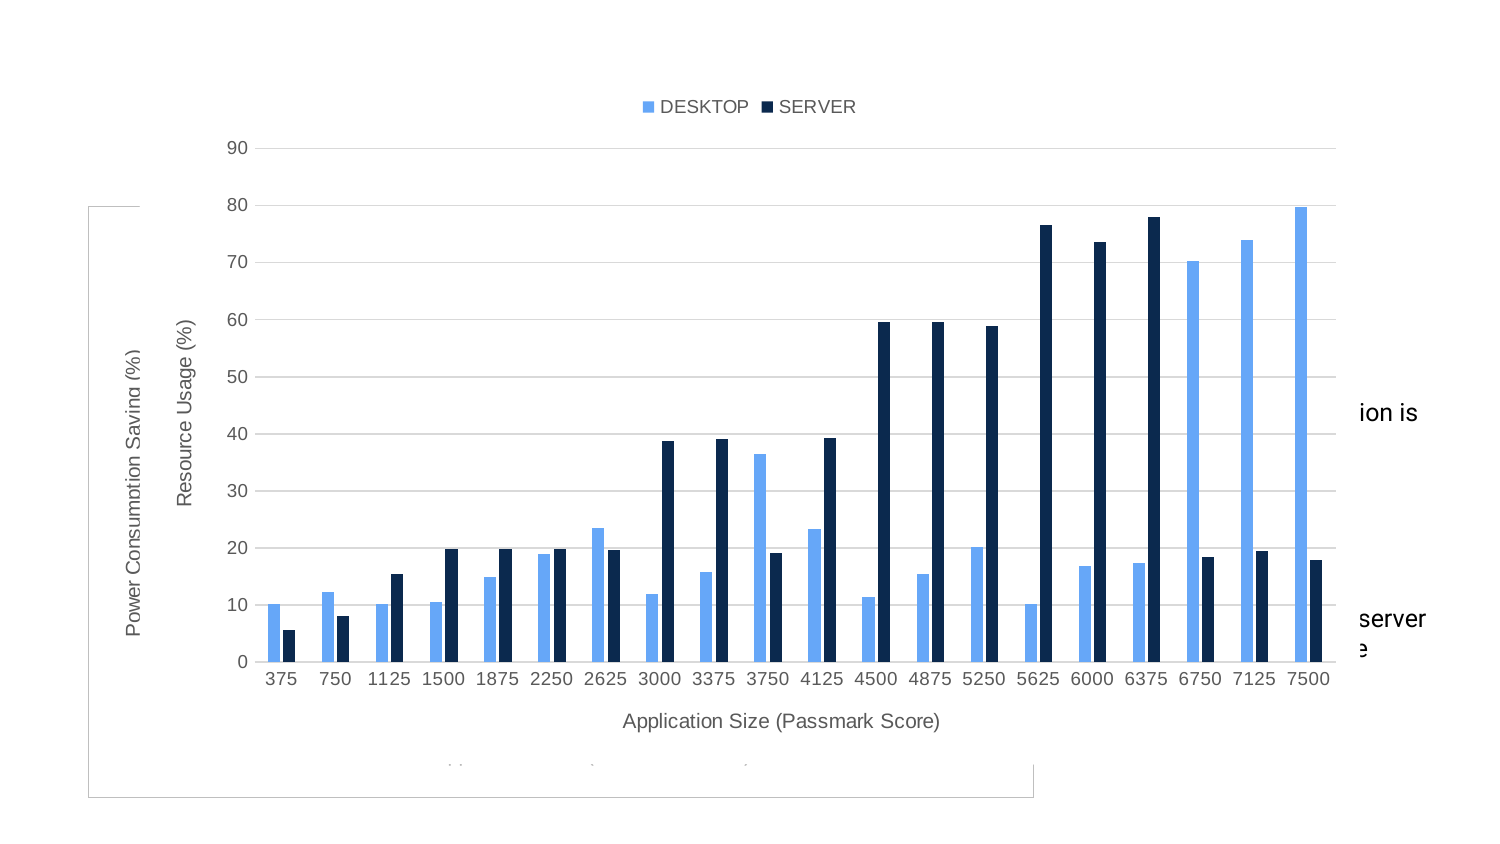

### Chart

| Category | DESKTOP | SERVER |
|---|---|---|
| 375 | 14.433 | 3.287 |
| 750 | 12.329 | 10.681 |
| 1125 | 10.224 | 18.076 |
| 1500 | 10.524 | 22.513 |
| 1875 | 10.224 | 27.936 |
| 2250 | 12.103 | 30.648 |
| 2625 | 10.224 | 37.796 |
| 3000 | 11.878 | 40.754 |
| 3375 | 10.224 | 47.656 |
| 3750 | 10.224 | 52.586 |
| 4125 | 10.224 | 57.516 |
| 4500 | 11.427 | 60.967 |
| 4875 | 10.224 | 67.375 |
| 5250 | 10.224 | 72.305 |
| 5625 | 10.224 | 77.235 |
| 6000 | 10.224 | 82.165 |
| 6375 | 10.224 | 87.095 |
| 6750 | 10.224 | 92.025 |
| 7125 | 10.224 | 96.955 |
| 7500 | 20.748 | 89.56 |

### Chart

| Category | DESKTOP | SERVER |
|---|---|---|
| 375 | 10.224 | 5.587 |
| 750 | 12.329 | 8.052 |
| 1125 | 10.224 | 15.447 |
| 1500 | 10.524 | 19.884 |
| 1875 | 14.847 | 19.761 |
| 2250 | 18.944 | 19.884 |
| 2625 | 23.53 | 19.637 |
| 3000 | 11.878 | 38.782 |
| 3375 | 15.862 | 39.028 |
| 3750 | 36.46 | 19.144 |
| 4125 | 23.304 | 39.275 |
| 4500 | 11.427 | 59.652 |
| 4875 | 15.486 | 59.652 |
| 5250 | 20.222 | 58.912 |
| 5625 | 10.224 | 76.578 |
| 6000 | 16.839 | 73.62 |
| 6375 | 17.29 | 78.057 |
| 6750 | 70.363 | 18.405 |
| 7125 | 73.972 | 19.391 |
| 7500 | 79.685 | 17.912 |
# Scenario 1

### Chart

| Category |  |  |
|---|---|---|
| 375 | -10.929068118909914 | 37.03045885185769 |
| 750 | -4.611564261332069 | 38.649529649916644 |
| 1125 | 3.9097687563320984 | 42.654903041183054 |
| 1500 | 10.545786411564356 | 46.07063118267303 |
| 1875 | 11.022064214578105 | 44.91999908352171 |
| 2250 | 10.719417913924648 | 42.60970531710442 |
| 2625 | 12.816905359722815 | 41.318399236930325 |
| 3000 | 13.437185997881764 | 35.636354995519106 |
| 3375 | 12.130150489584013 | 33.82319116777289 |
| 3750 | 11.327335438302832 | 35.32214909777964 |
| 4125 | 14.327482887140382 | 30.784633748264344 |
| 4500 | 16.294252042850317 | 28.99920733910732 |
| 4875 | 16.298410098714257 | 28.40085121554471 |
| 5250 | 16.836770621059024 | 27.566336274499342 |
| 5625 | 19.371212588073373 | 24.968468190875285 |
| 6000 | 16.28407742990142 | 21.52706757174327 |
| 6375 | 17.932368282248138 | 23.209673953388425 |
| 6750 | 16.068220019706718 | 24.27123785235419 |
| 7125 | 16.94348648882314 | 24.32876396507171 |
| 7500 | 10.399644802498752 | 22.837937569039717 |
BSO
Fluid workload distribution is enabled
BSE
It is possible to turn the server off if they are in idle